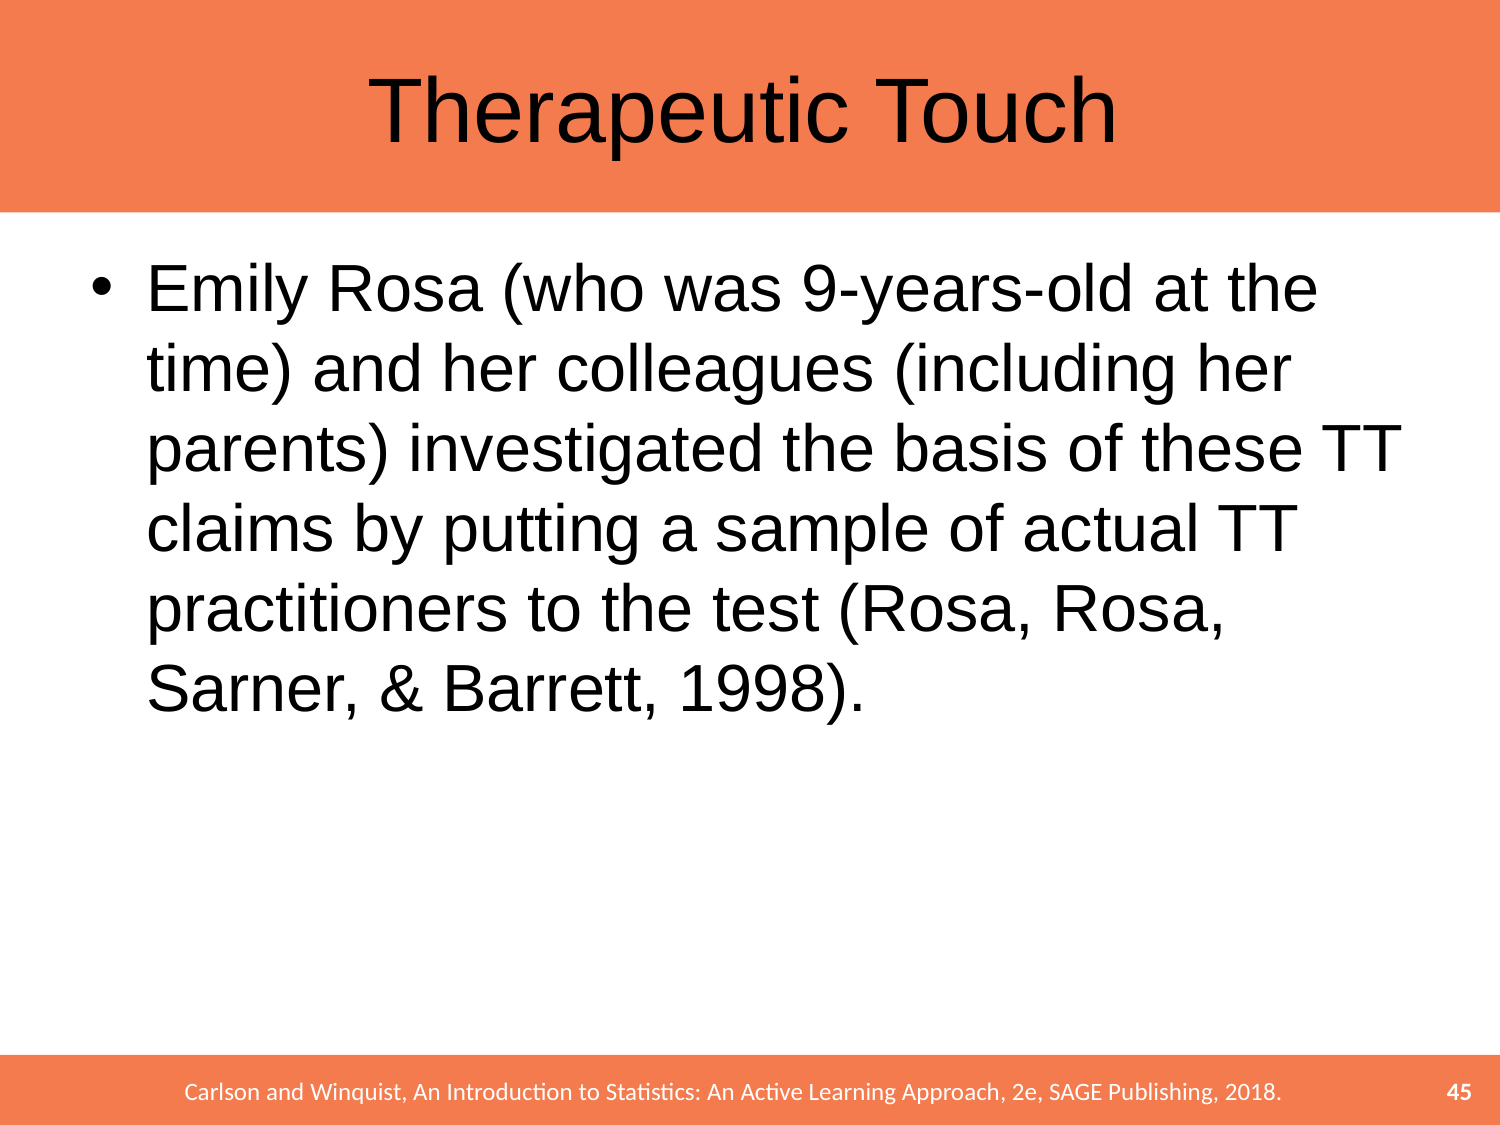

# Therapeutic Touch
Emily Rosa (who was 9-years-old at the time) and her colleagues (including her parents) investigated the basis of these TT claims by putting a sample of actual TT practitioners to the test (Rosa, Rosa, Sarner, & Barrett, 1998).
45
Carlson and Winquist, An Introduction to Statistics: An Active Learning Approach, 2e, SAGE Publishing, 2018.